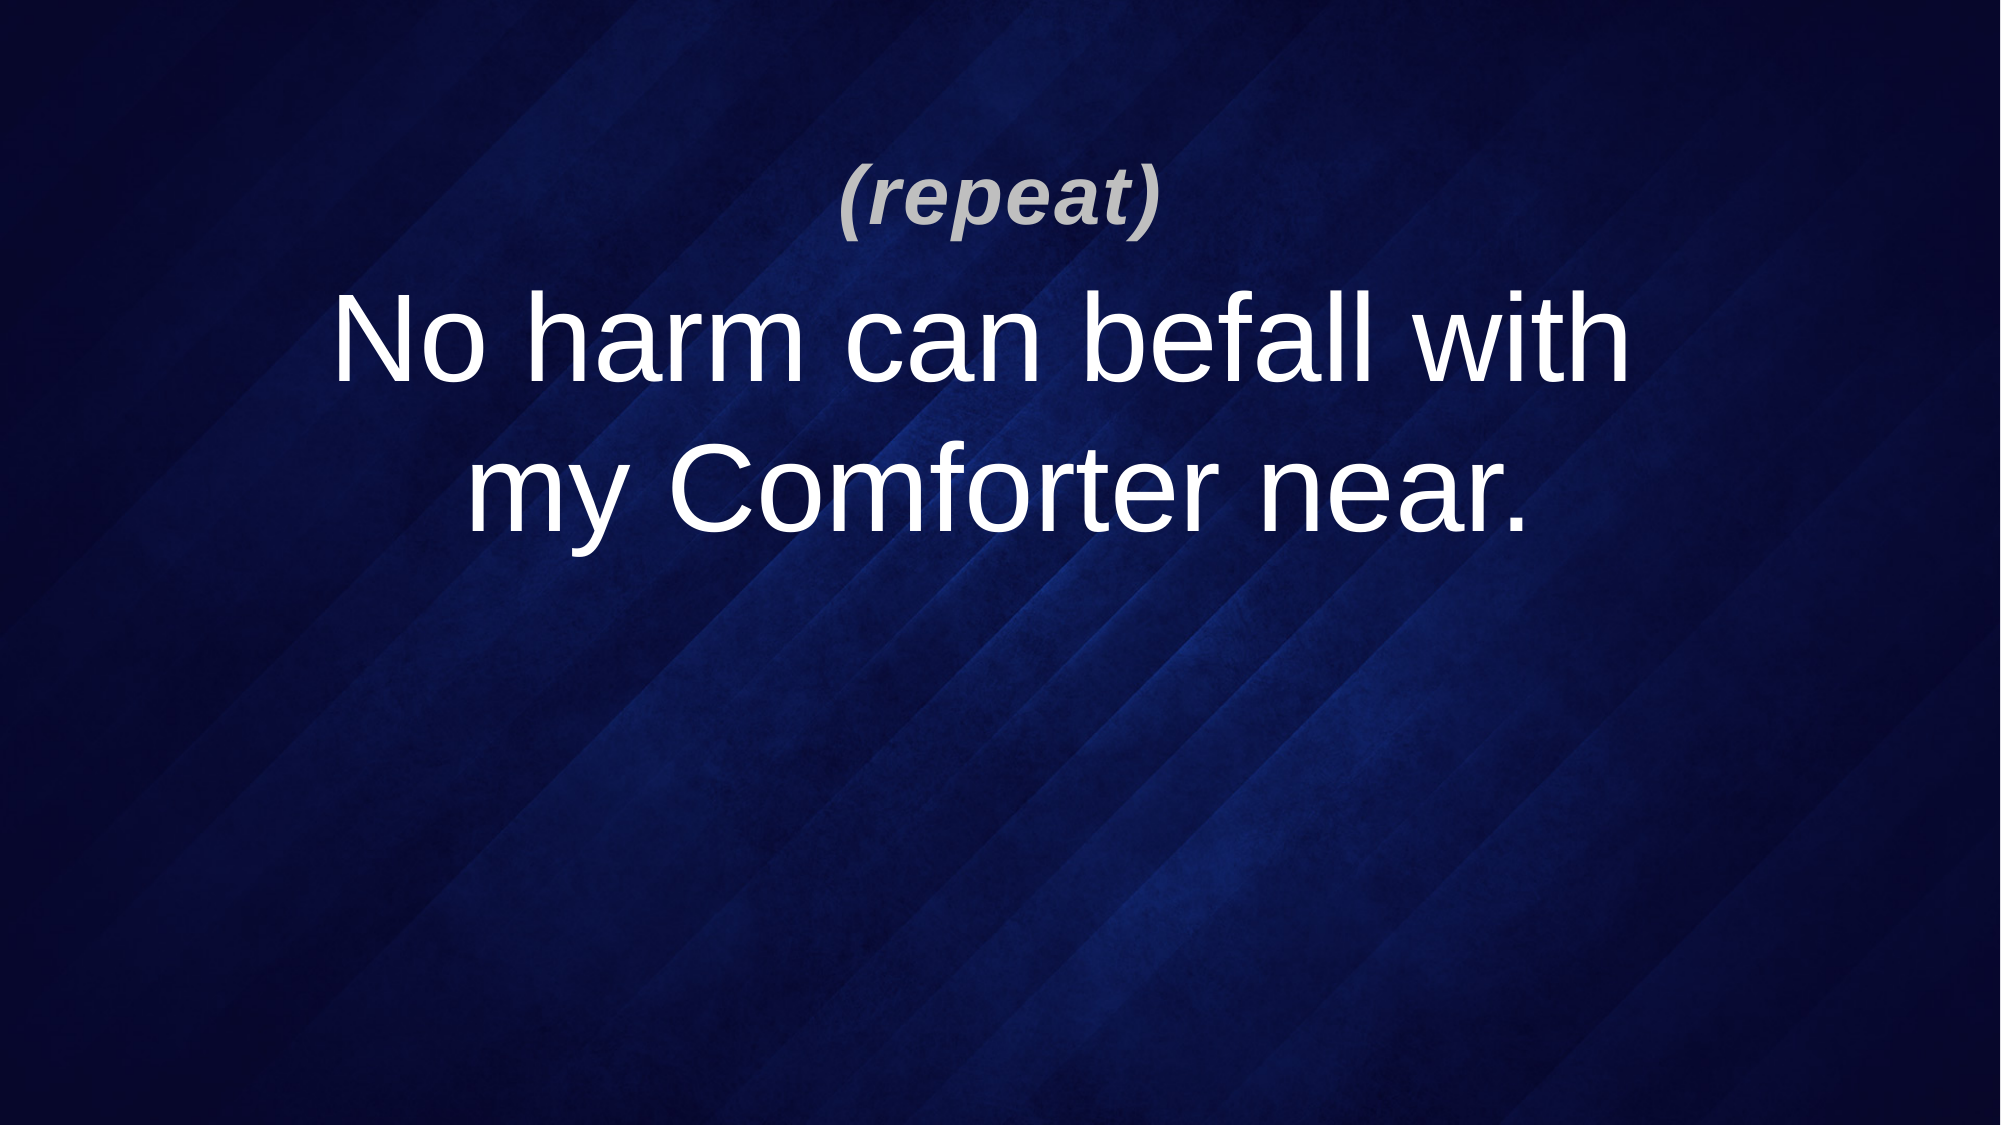

(repeat)
# No harm can befall with my Comforter near.